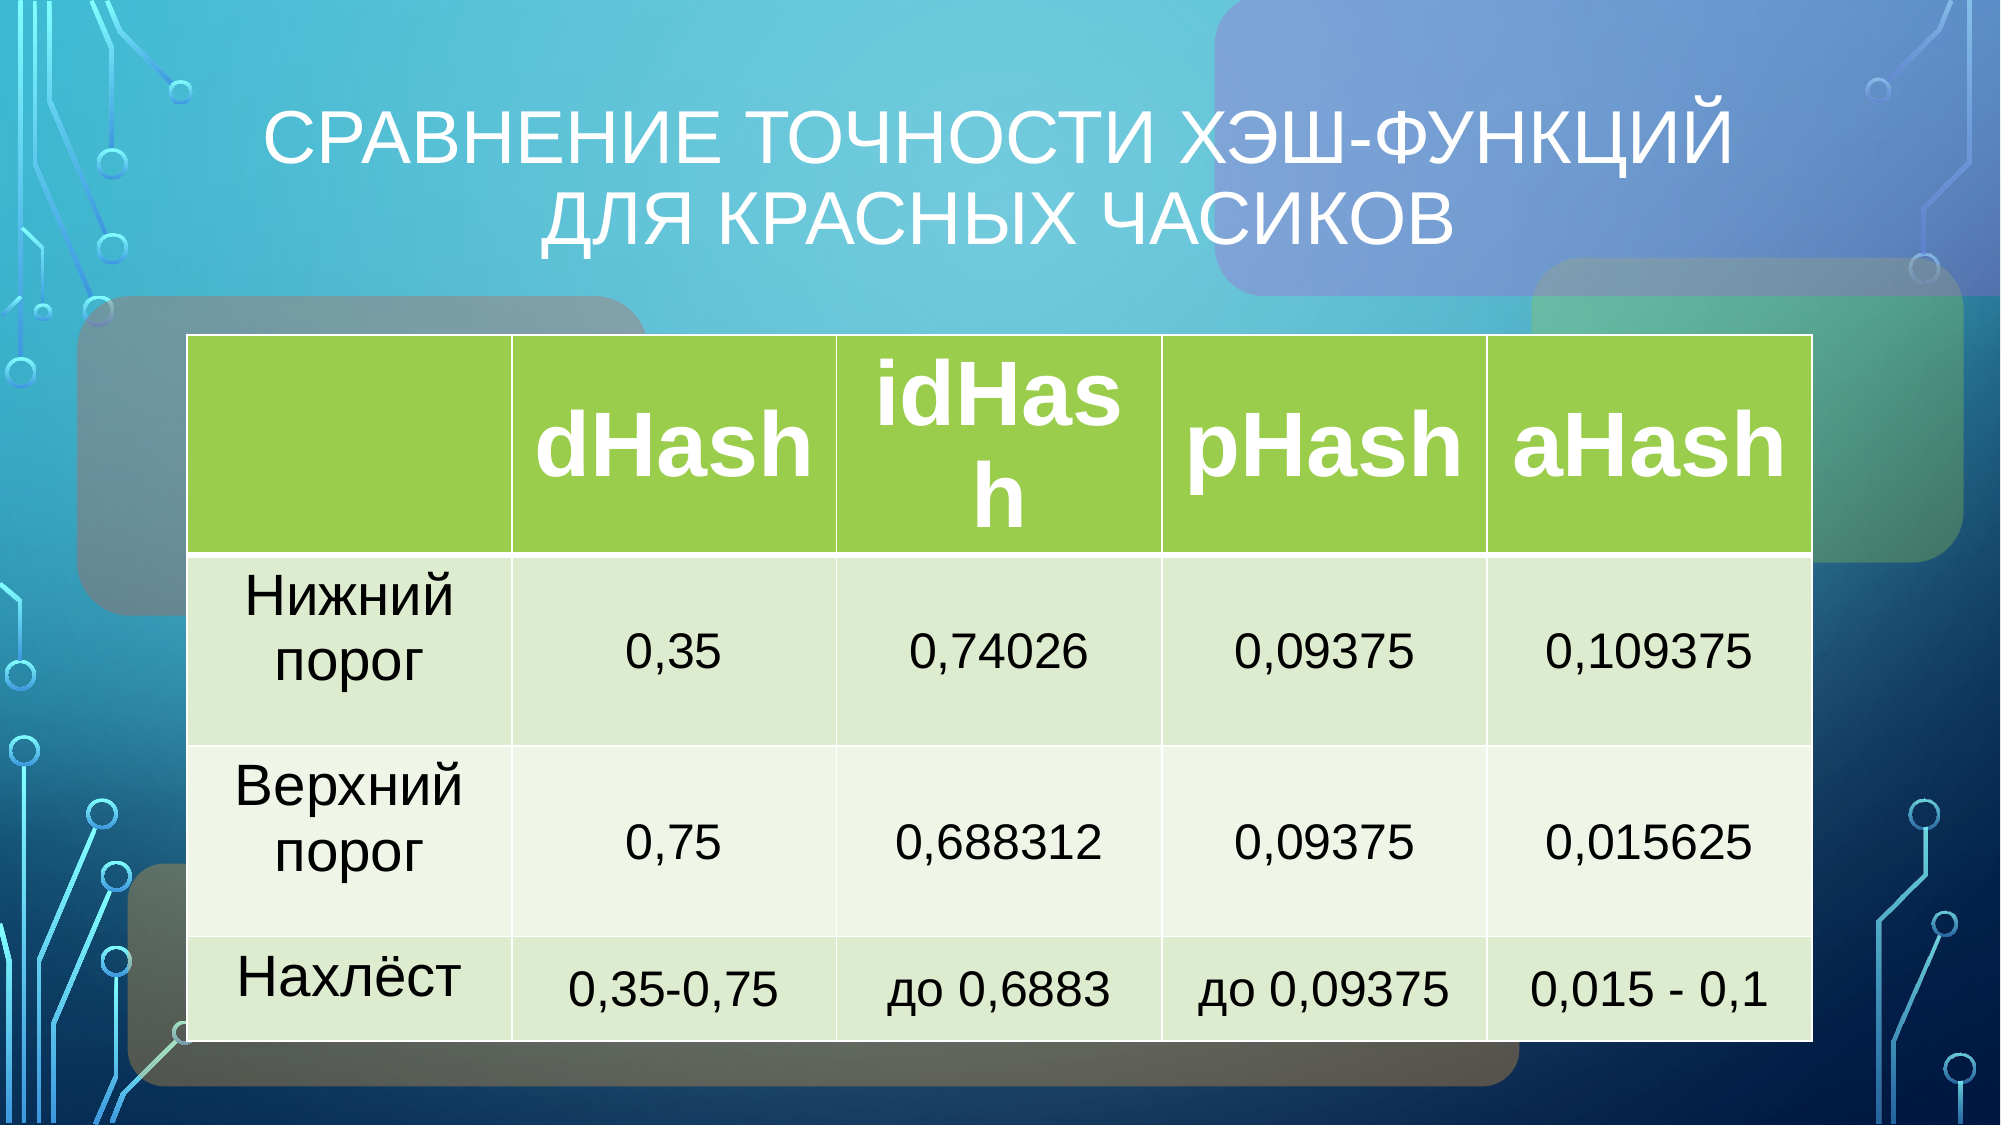

# Сравнение точности хэш-функций Для красных часиков

|  | dHash | idHash | pHash | aHash |
| --- | --- | --- | --- | --- |
| Нижний порог | 0,35 | 0,74026 | 0,09375 | 0,109375 |
| Верхний порог | 0,75 | 0,688312 | 0,09375 | 0,015625 |
| Нахлёст | 0,35-0,75 | до 0,6883 | до 0,09375 | 0,015 - 0,1 |